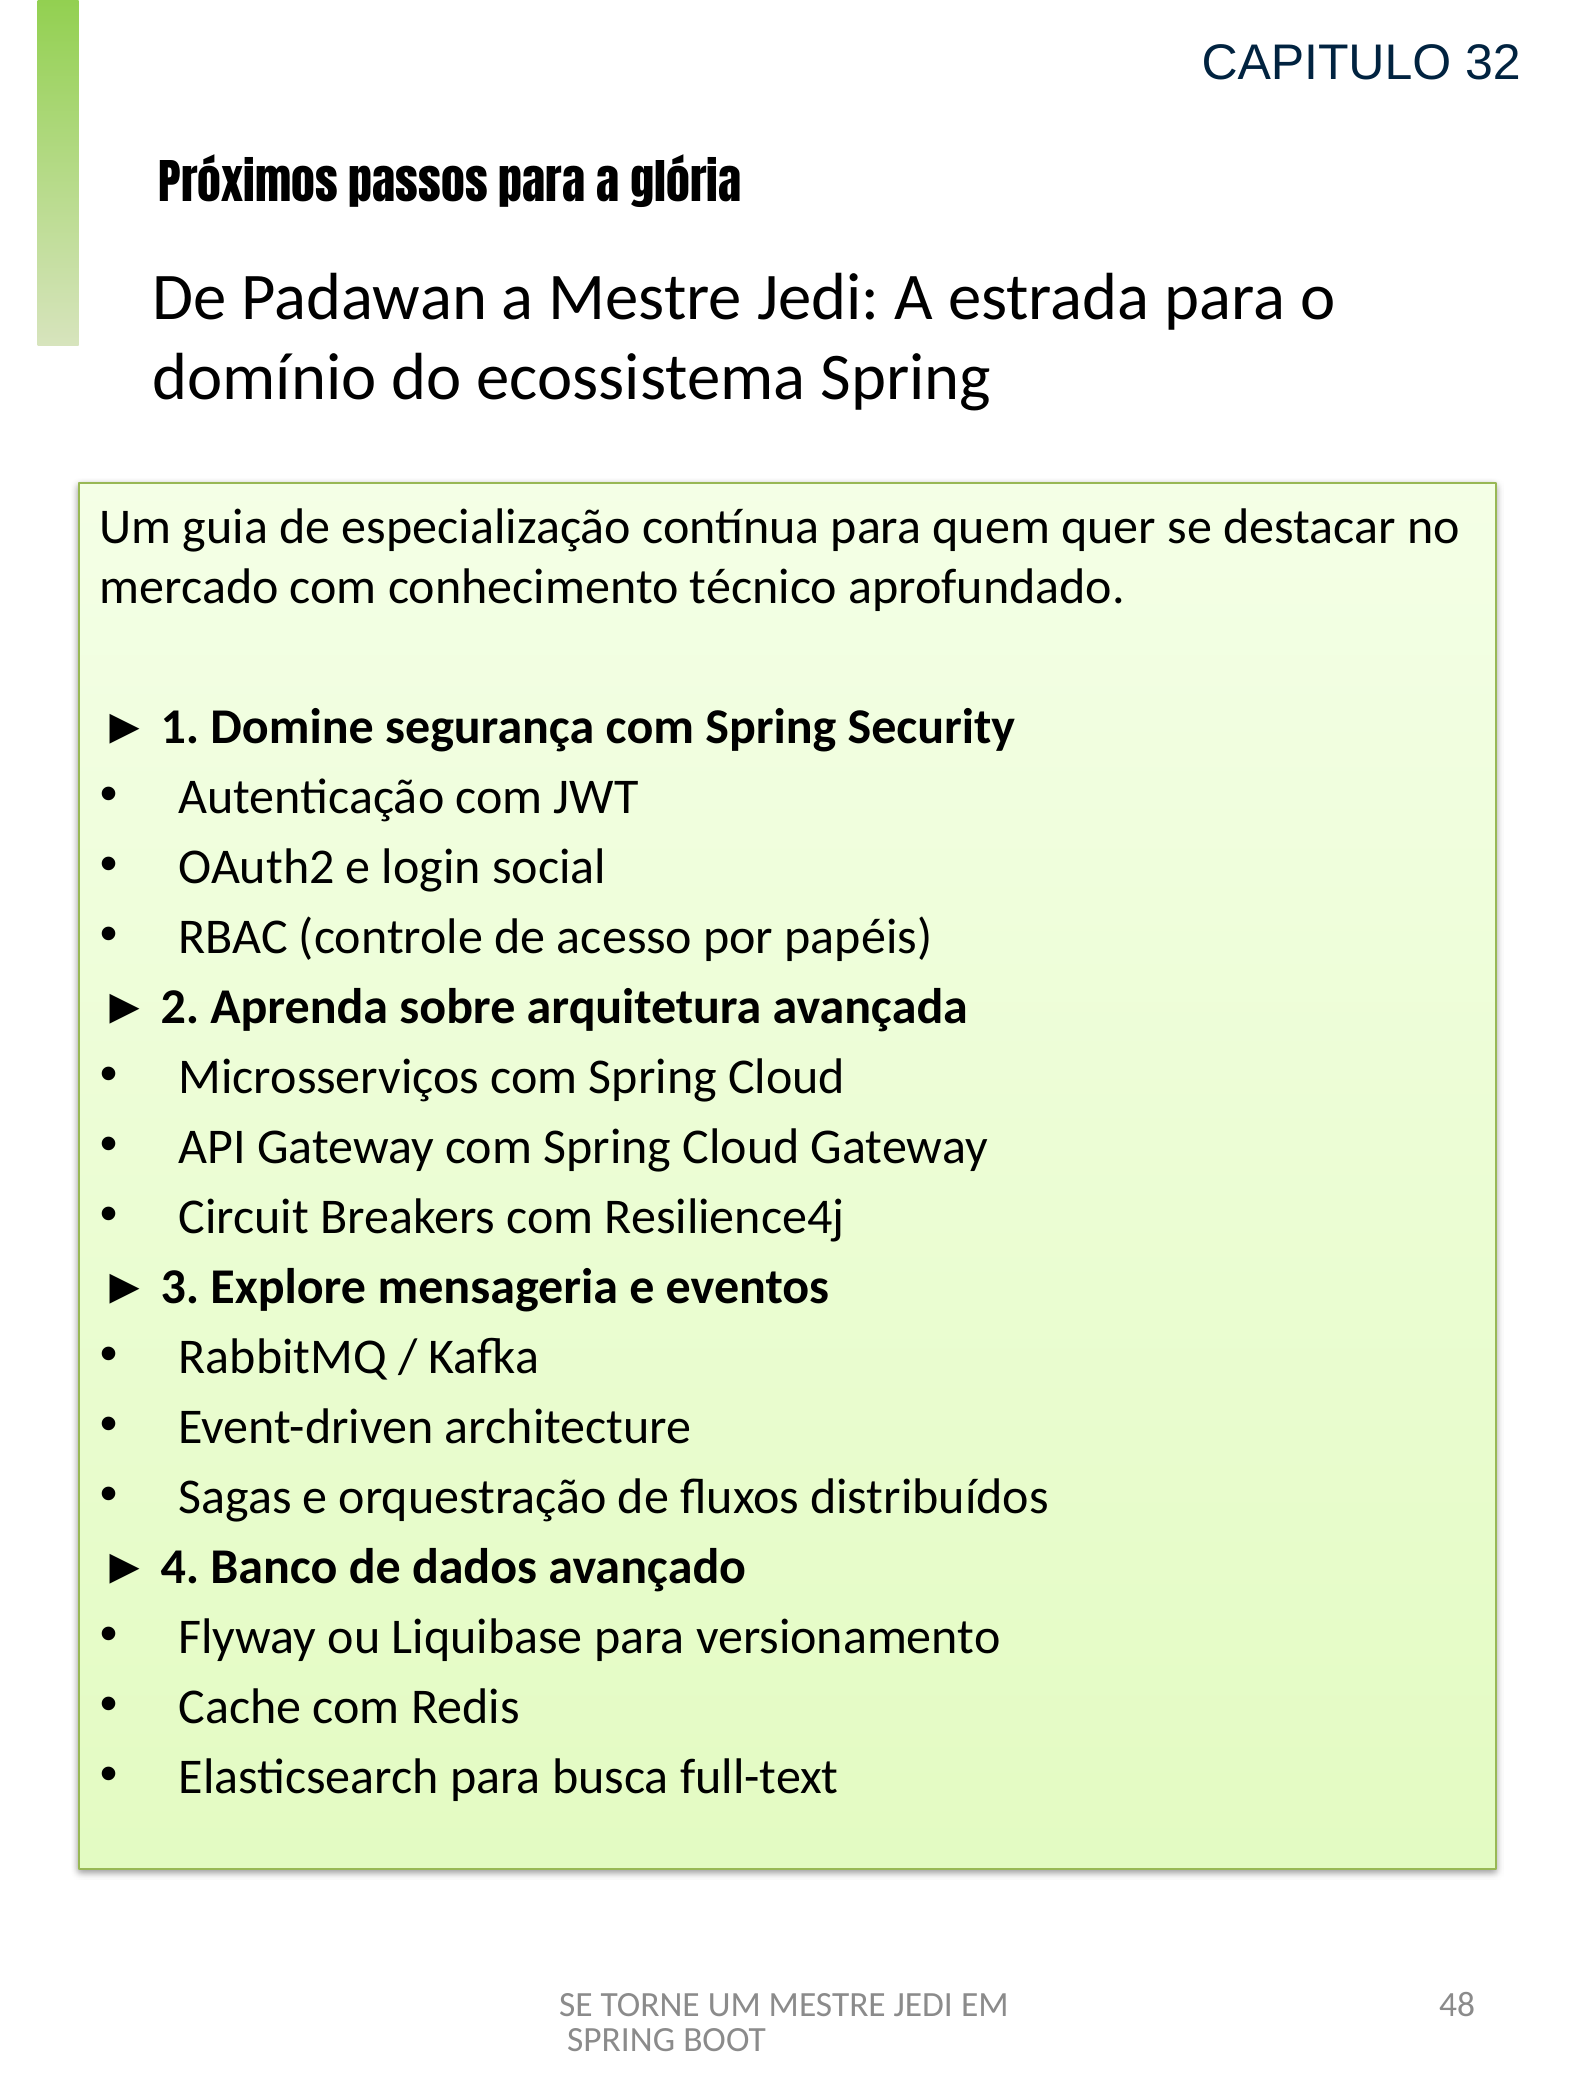

CAPITULO 32
# Próximos passos para a glória
De Padawan a Mestre Jedi: A estrada para o domínio do ecossistema Spring
Um guia de especialização contínua para quem quer se destacar no mercado com conhecimento técnico aprofundado.

► 1. Domine segurança com Spring Security
Autenticação com JWT
OAuth2 e login social
RBAC (controle de acesso por papéis)
► 2. Aprenda sobre arquitetura avançada
Microsserviços com Spring Cloud
API Gateway com Spring Cloud Gateway
Circuit Breakers com Resilience4j
► 3. Explore mensageria e eventos
RabbitMQ / Kafka
Event-driven architecture
Sagas e orquestração de fluxos distribuídos
► 4. Banco de dados avançado
Flyway ou Liquibase para versionamento
Cache com Redis
Elasticsearch para busca full-text

SE TORNE UM MESTRE JEDI EM SPRING BOOT
48